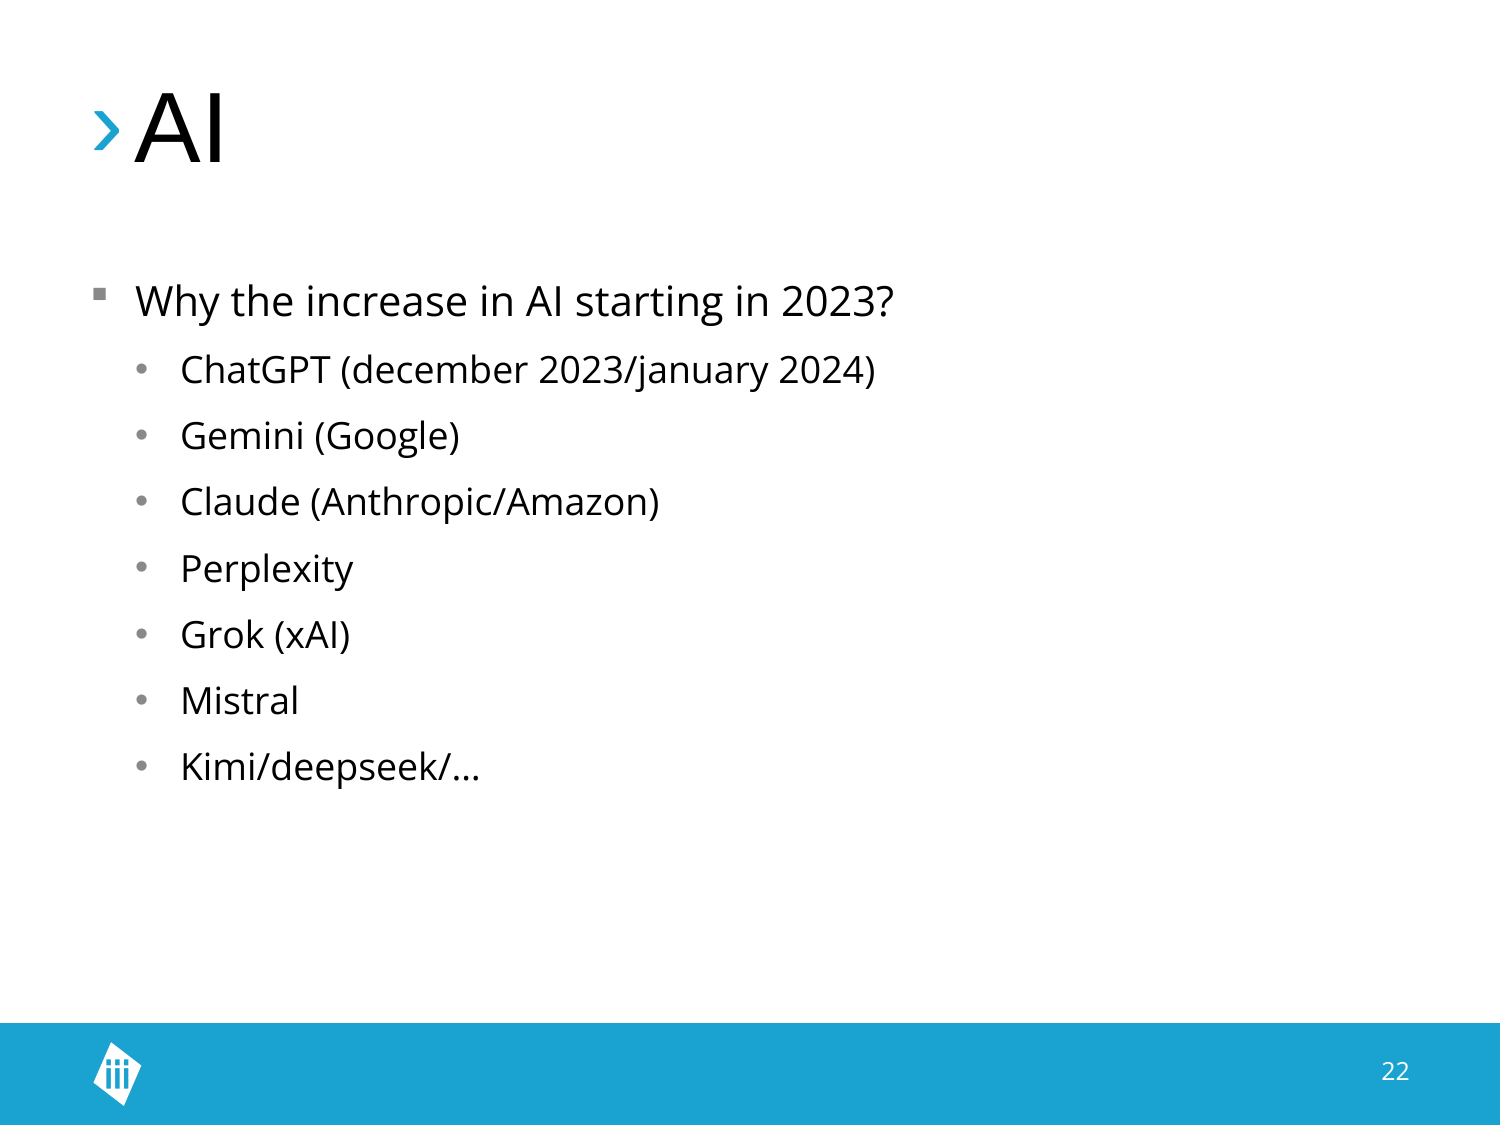

# AI
Why the increase in AI starting in 2023?
ChatGPT (december 2023/january 2024)
Gemini (Google)
Claude (Anthropic/Amazon)
Perplexity
Grok (xAI)
Mistral
Kimi/deepseek/…

22